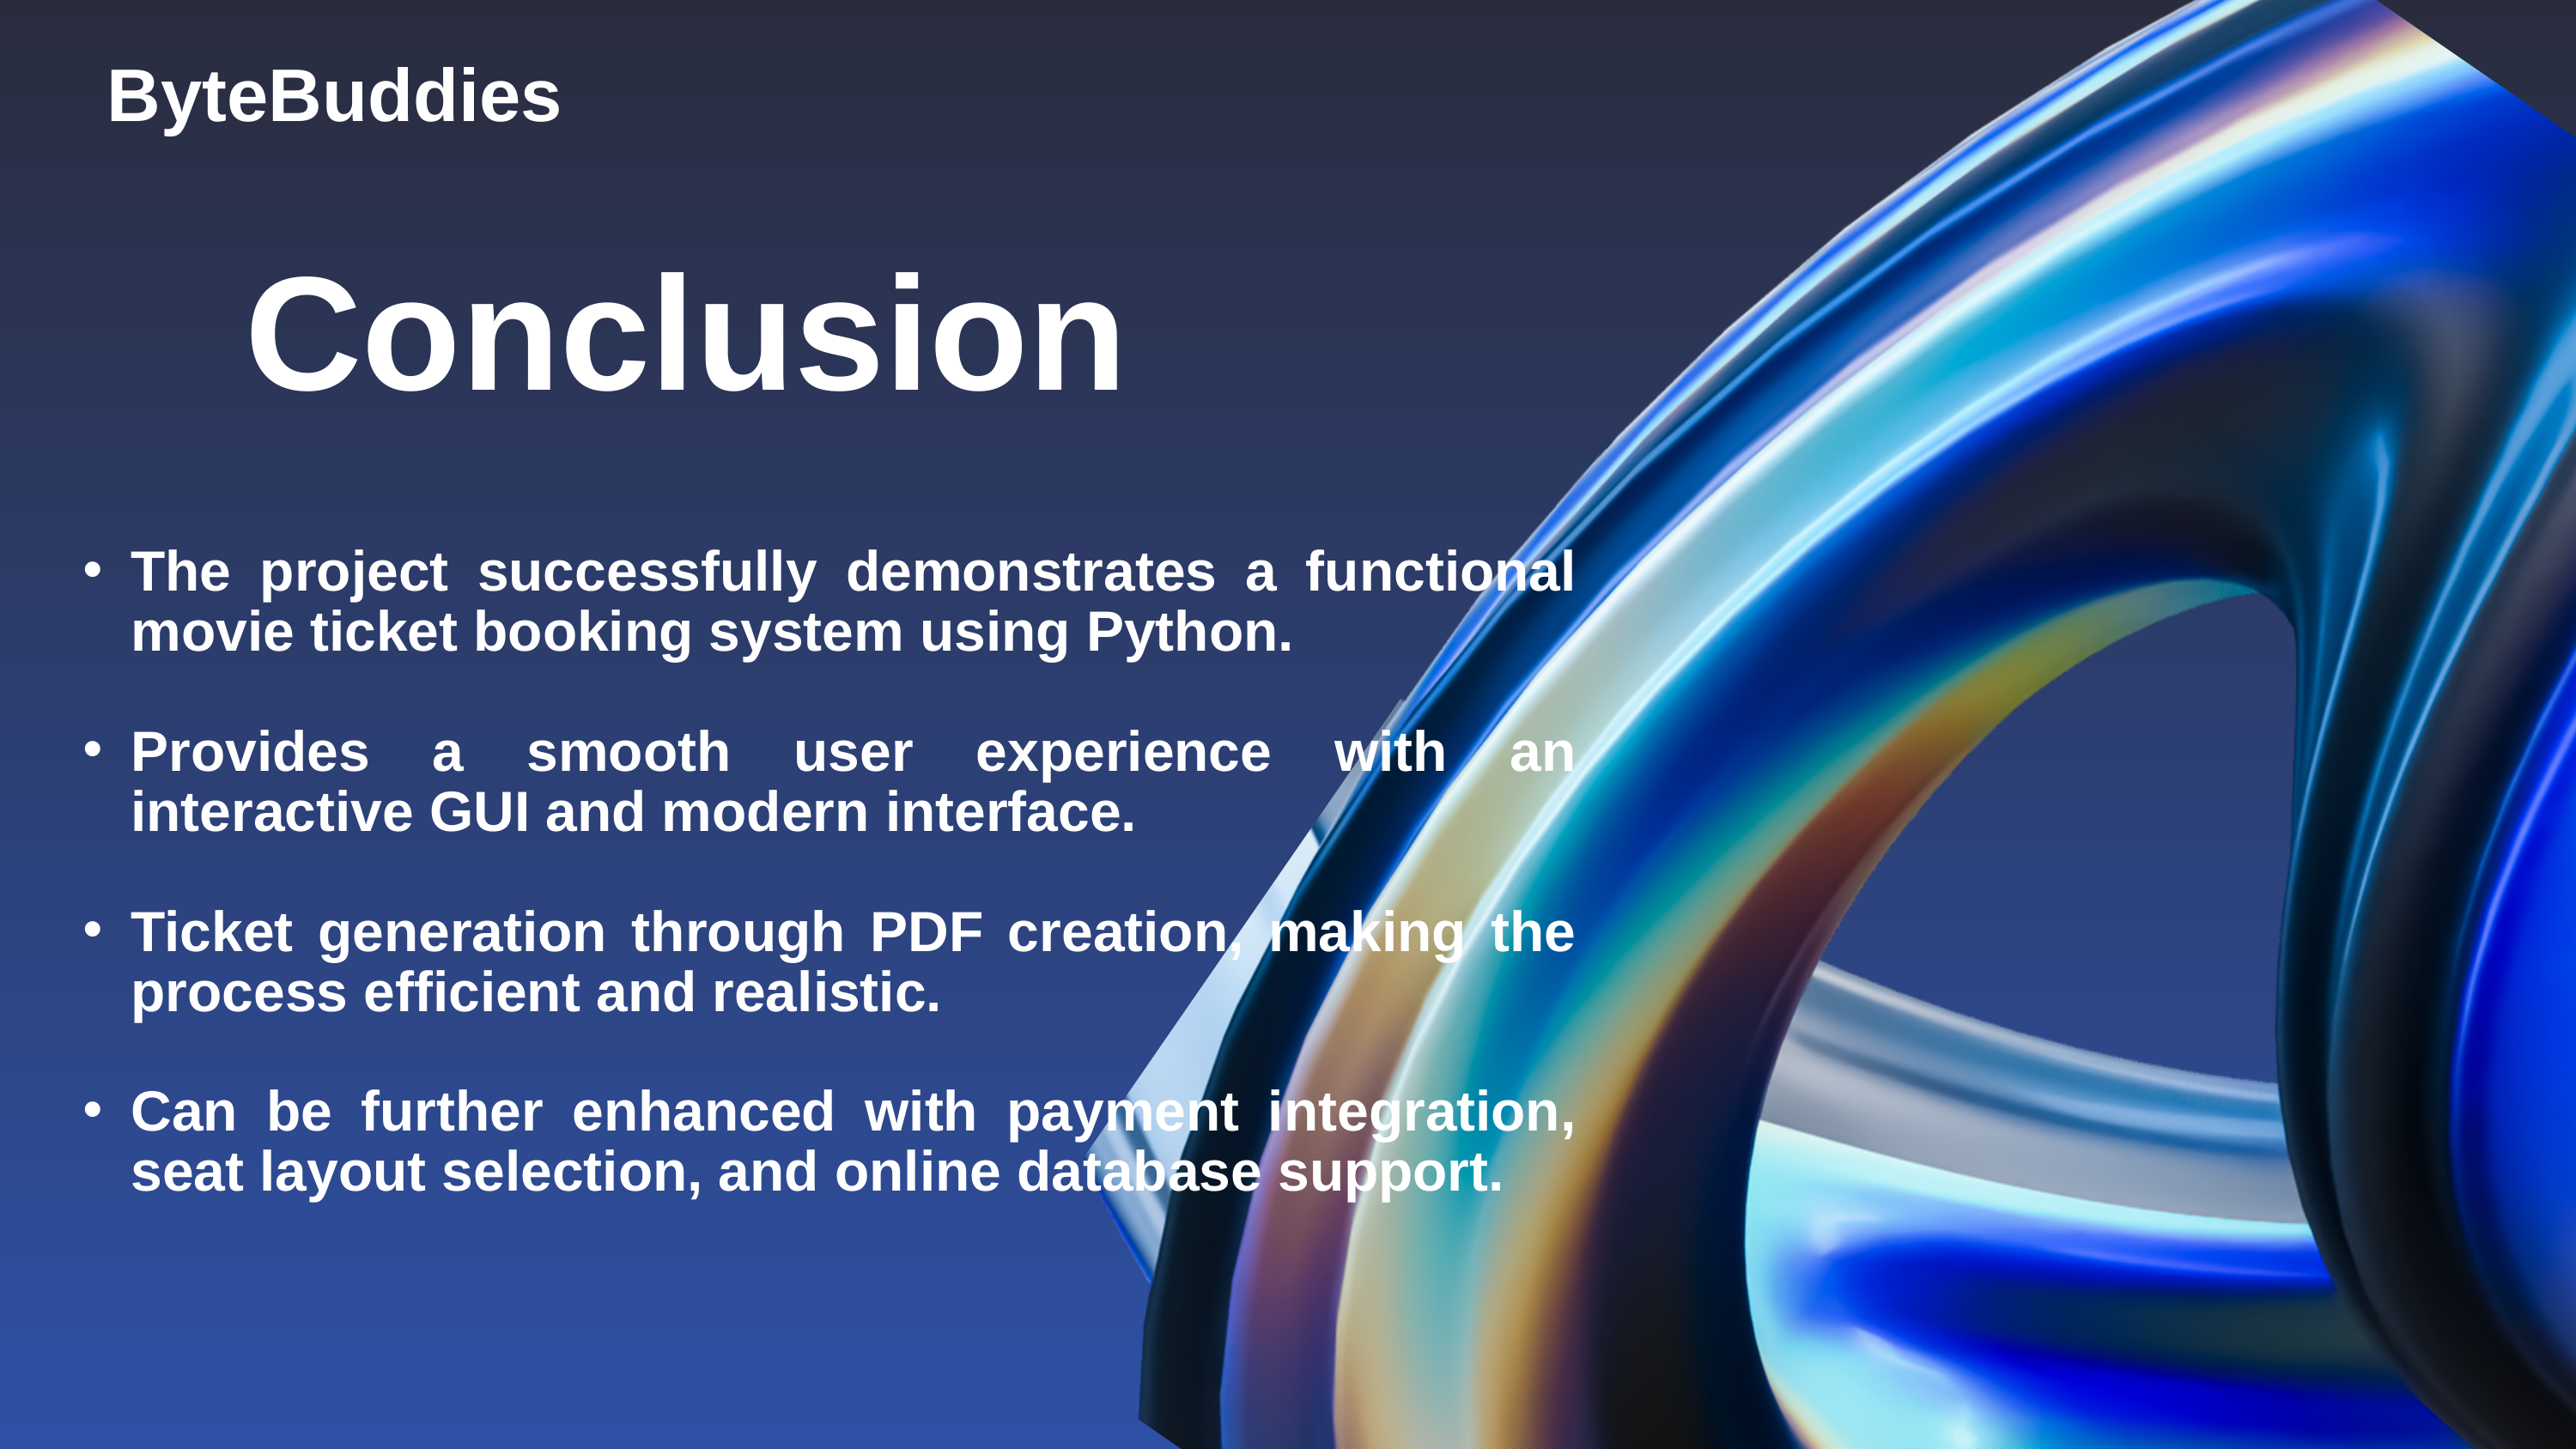

ByteBuddies

Conclusion
The project successfully demonstrates a functional movie ticket booking system using Python.

Provides a smooth user experience with an interactive GUI and modern interface.

Ticket generation through PDF creation, making the process efficient and realistic.

Can be further enhanced with payment integration, seat layout selection, and online database support.